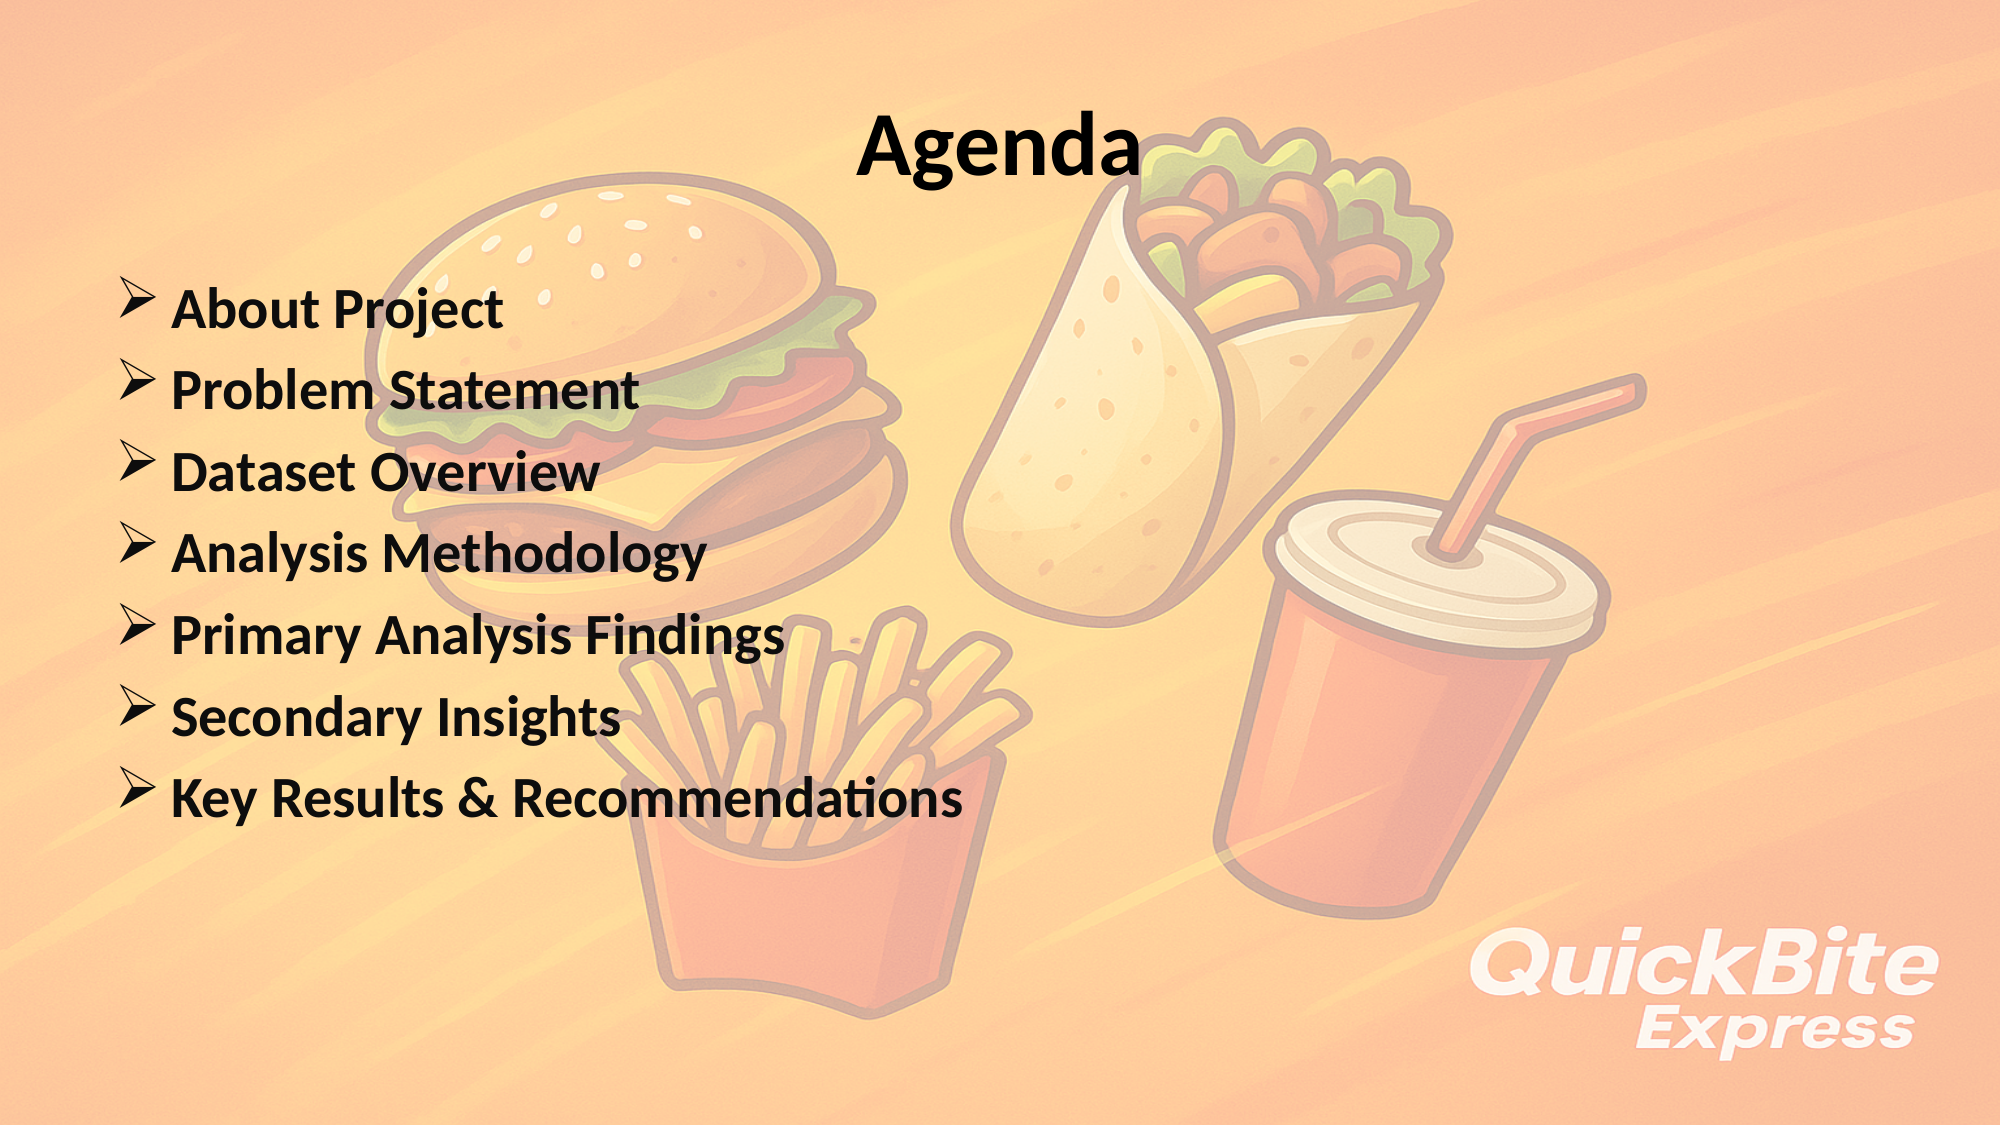

# Agenda
About Project
Problem Statement
Dataset Overview
Analysis Methodology
Primary Analysis Findings
Secondary Insights
Key Results & Recommendations